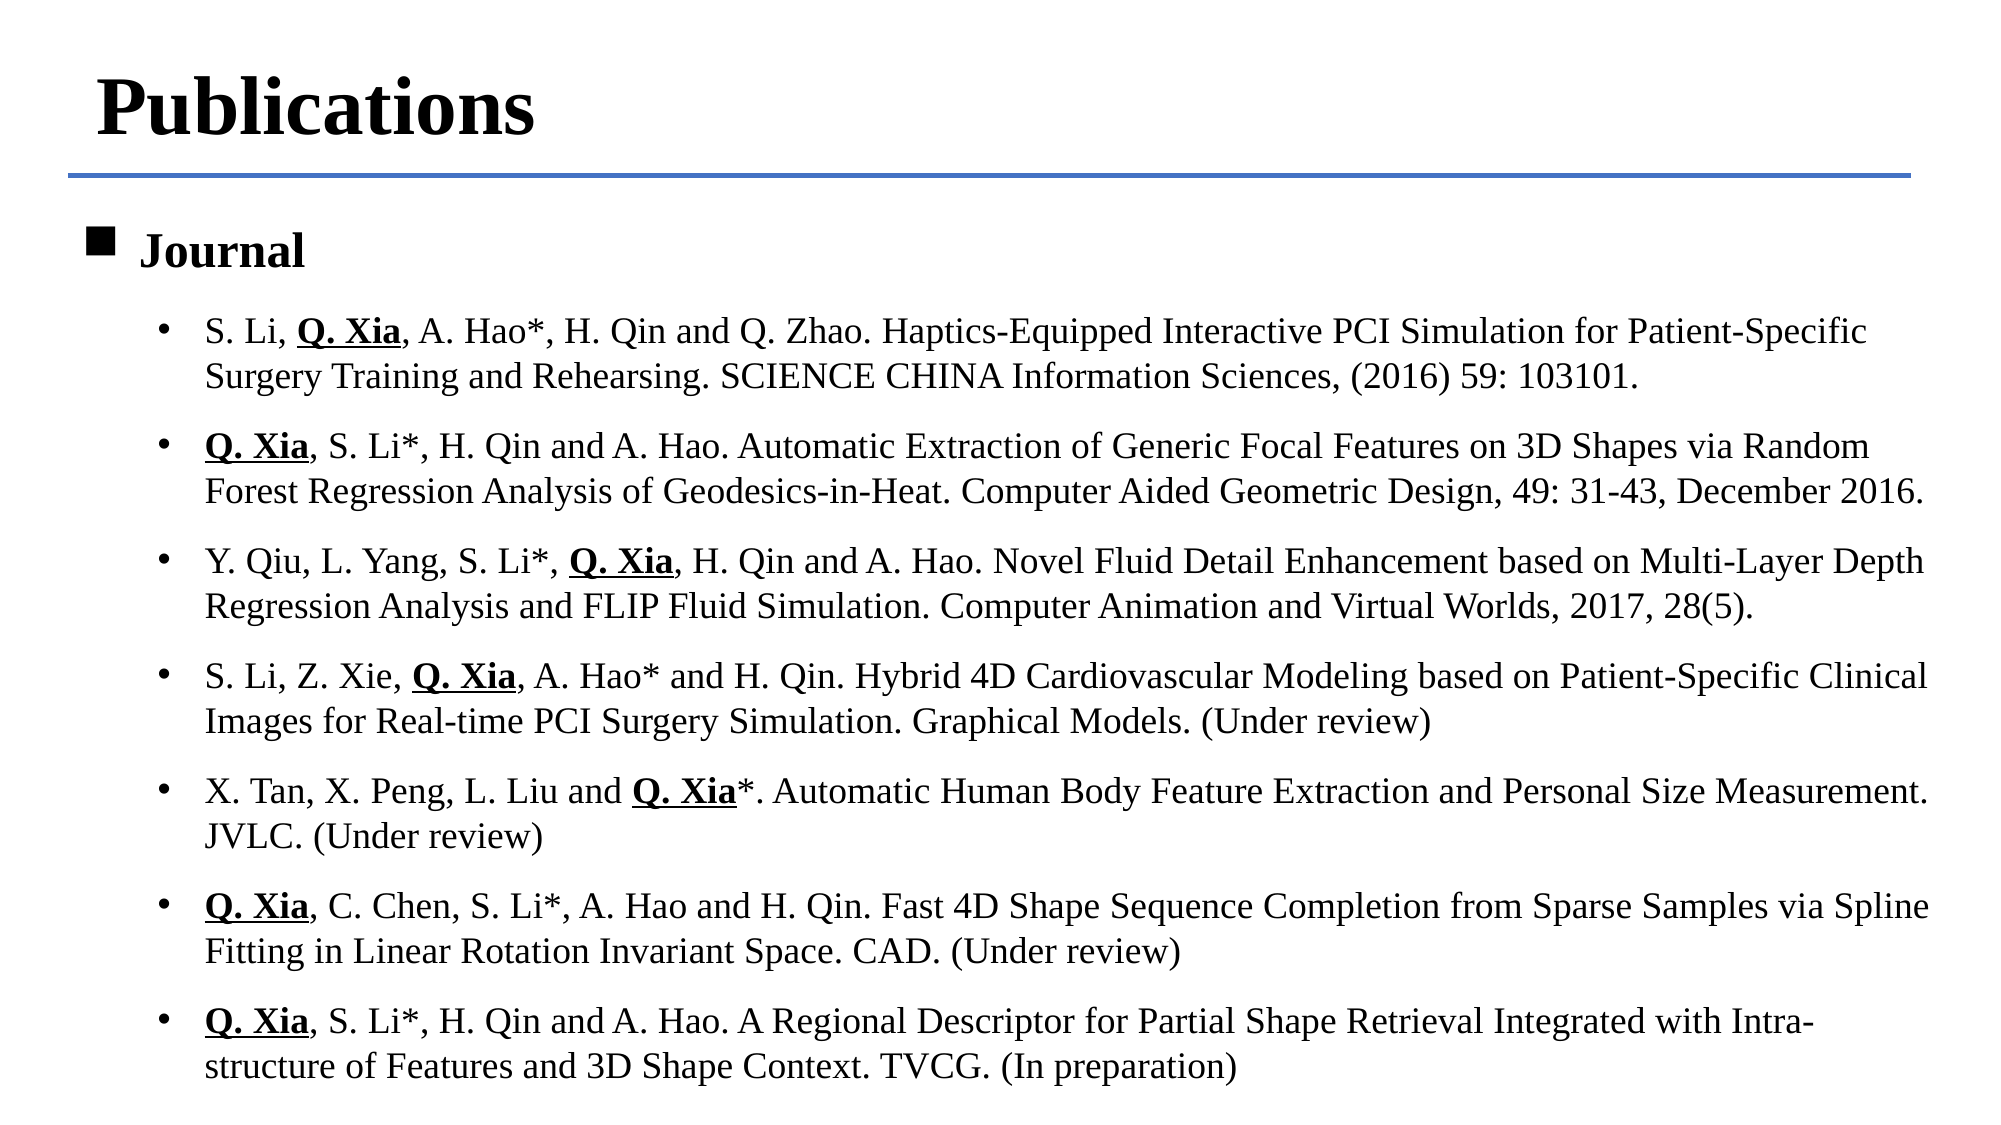

# Publications
Journal
S. Li, Q. Xia, A. Hao*, H. Qin and Q. Zhao. Haptics-Equipped Interactive PCI Simulation for Patient-Specific Surgery Training and Rehearsing. SCIENCE CHINA Information Sciences, (2016) 59: 103101.
Q. Xia, S. Li*, H. Qin and A. Hao. Automatic Extraction of Generic Focal Features on 3D Shapes via Random Forest Regression Analysis of Geodesics-in-Heat. Computer Aided Geometric Design, 49: 31-43, December 2016.
Y. Qiu, L. Yang, S. Li*, Q. Xia, H. Qin and A. Hao. Novel Fluid Detail Enhancement based on Multi-Layer Depth Regression Analysis and FLIP Fluid Simulation. Computer Animation and Virtual Worlds, 2017, 28(5).
S. Li, Z. Xie, Q. Xia, A. Hao* and H. Qin. Hybrid 4D Cardiovascular Modeling based on Patient-Specific Clinical Images for Real-time PCI Surgery Simulation. Graphical Models. (Under review)
X. Tan, X. Peng, L. Liu and Q. Xia*. Automatic Human Body Feature Extraction and Personal Size Measurement. JVLC. (Under review)
Q. Xia, C. Chen, S. Li*, A. Hao and H. Qin. Fast 4D Shape Sequence Completion from Sparse Samples via Spline Fitting in Linear Rotation Invariant Space. CAD. (Under review)
Q. Xia, S. Li*, H. Qin and A. Hao. A Regional Descriptor for Partial Shape Retrieval Integrated with Intra-structure of Features and 3D Shape Context. TVCG. (In preparation)